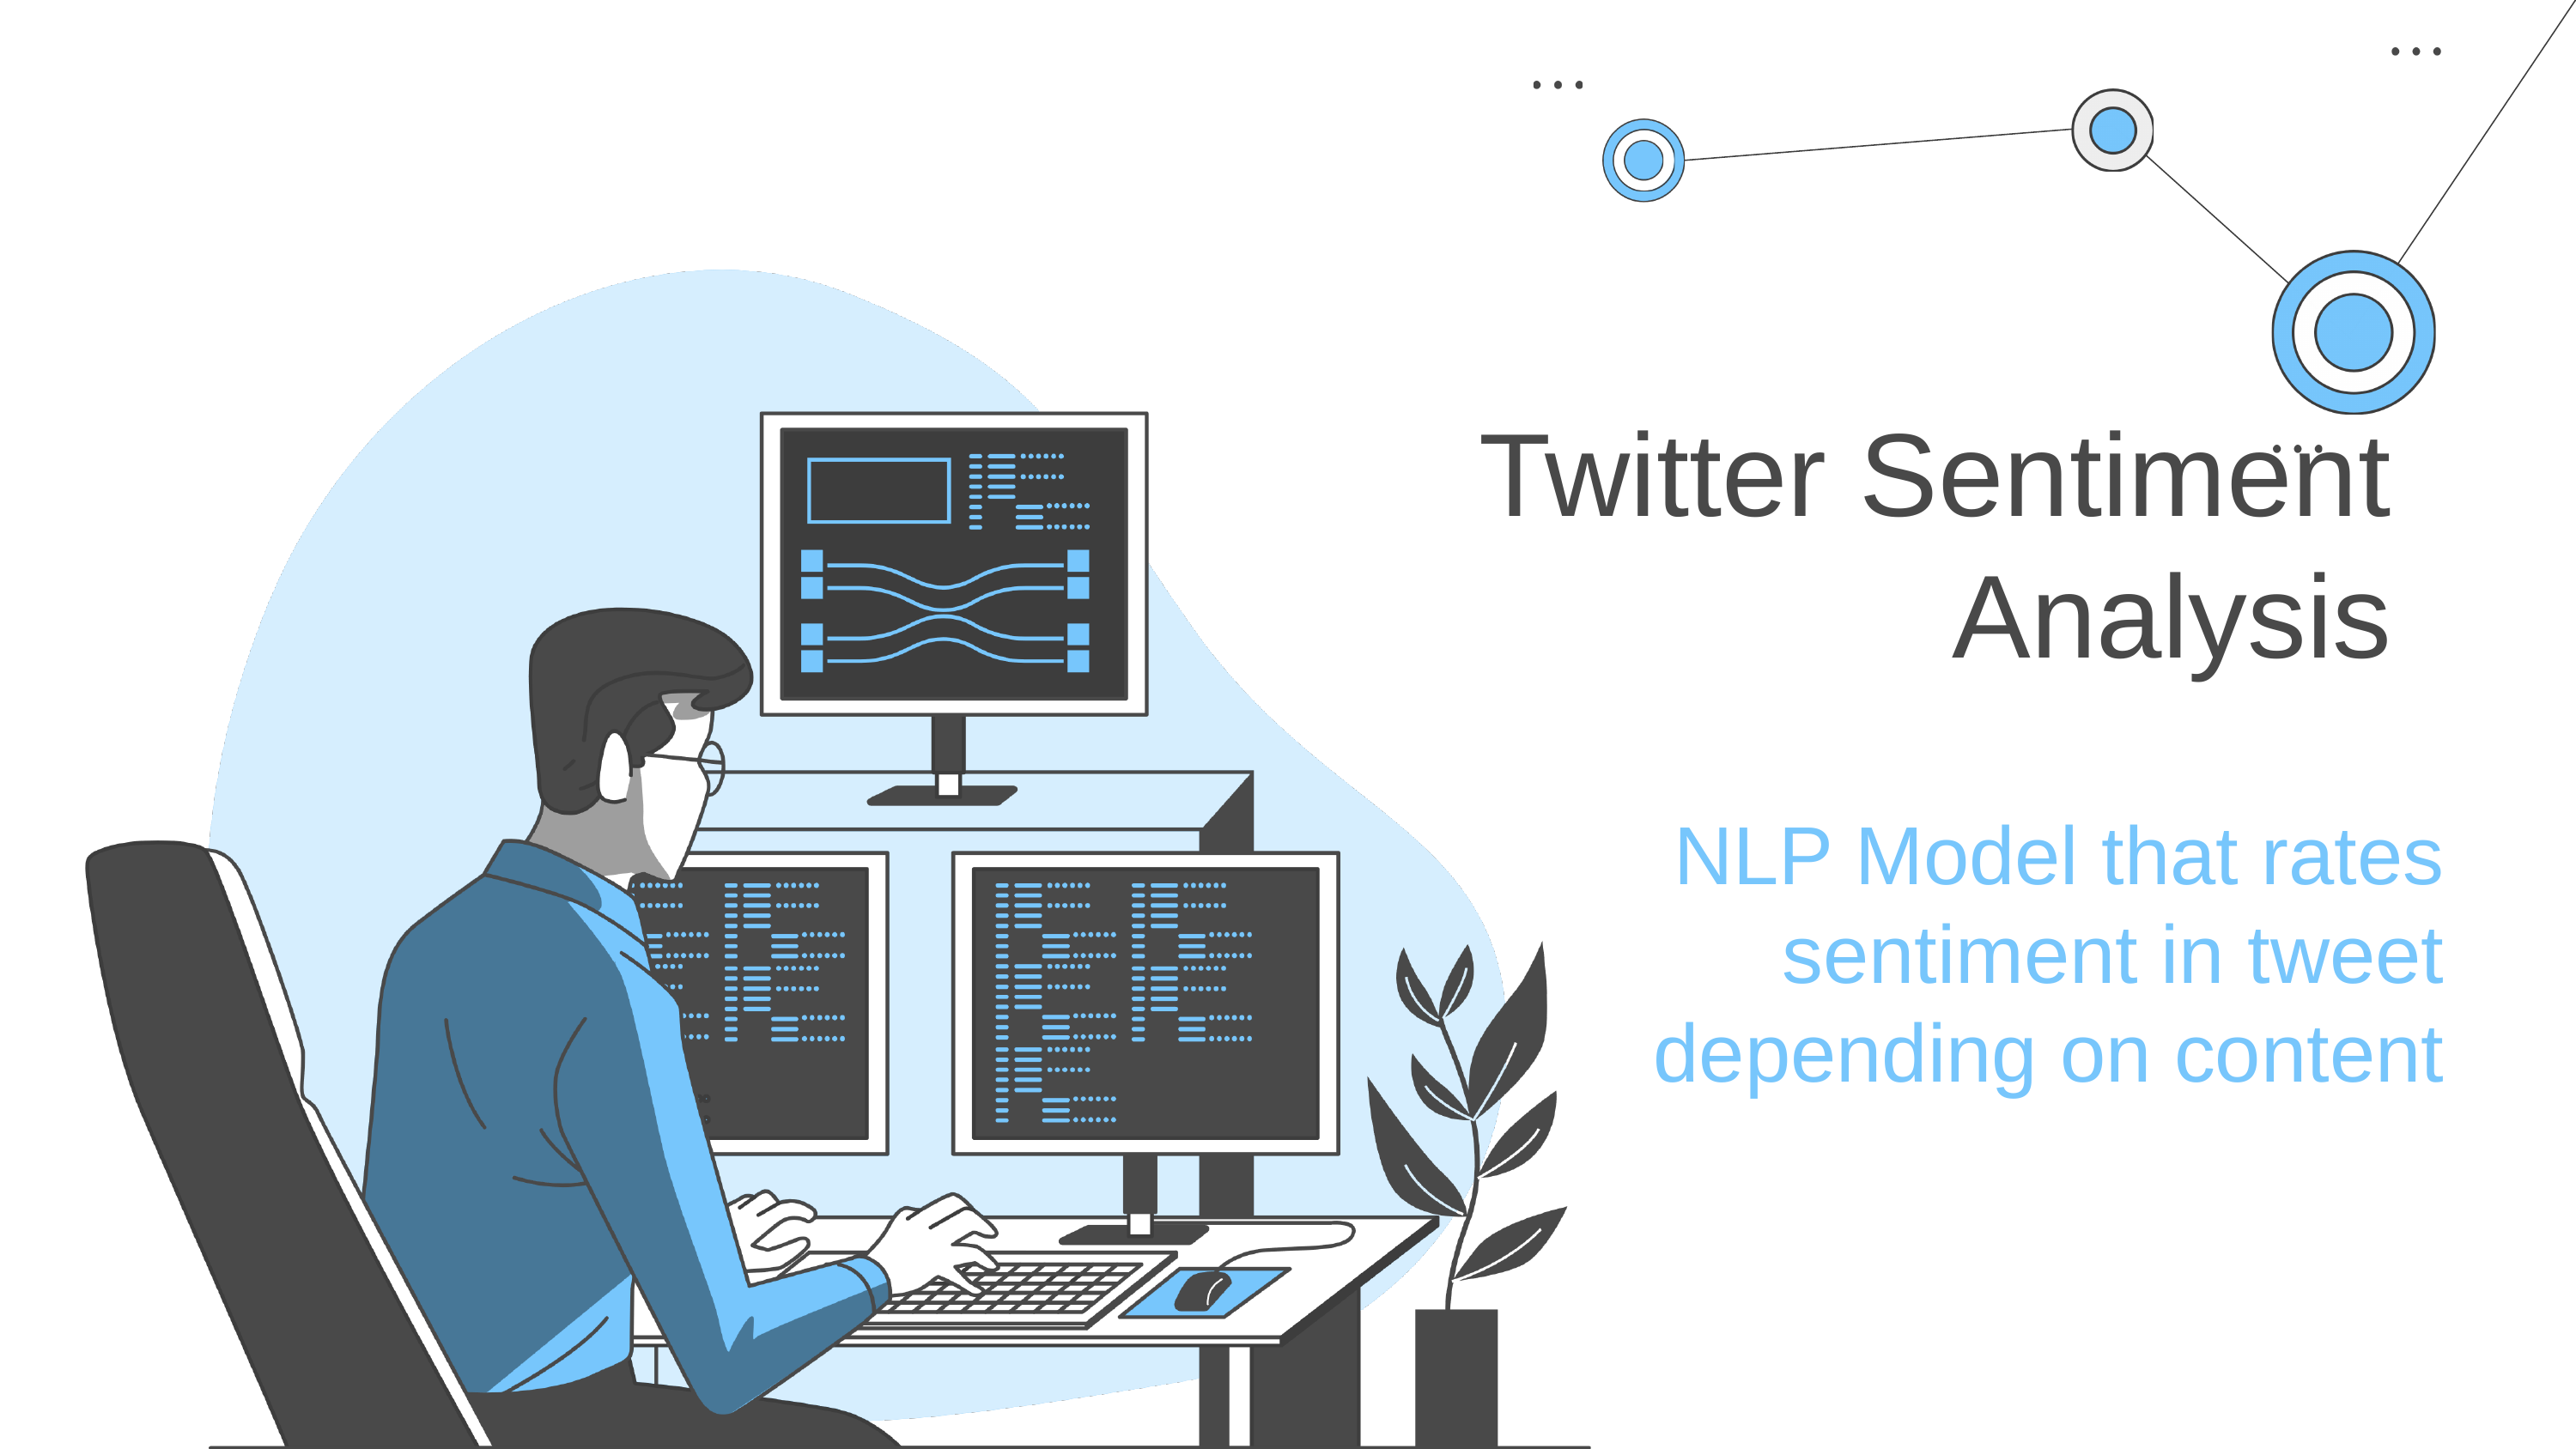

Twitter Sentiment Analysis

NLP Model that rates sentiment in tweet depending on content